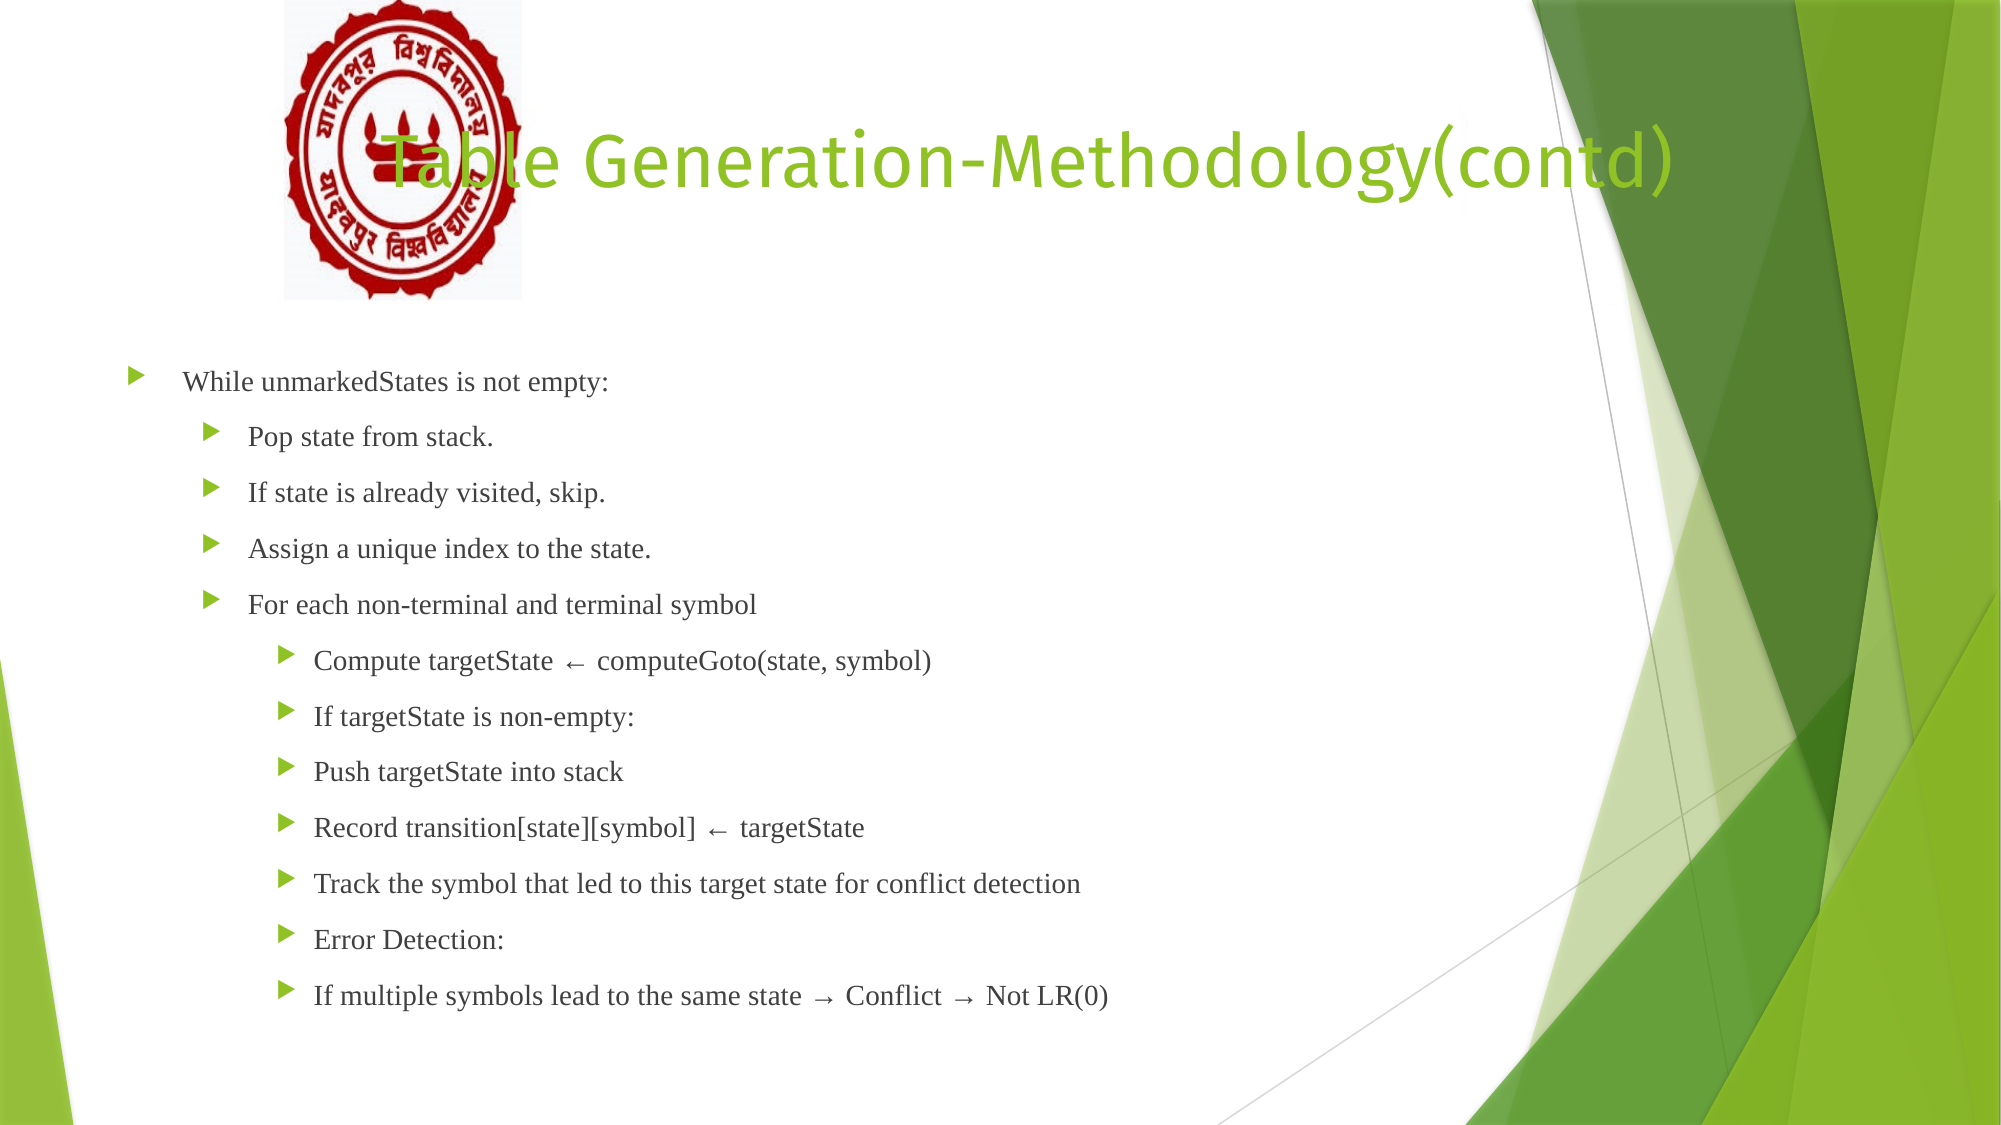

# Table Generation-Methodology(contd)
While unmarkedStates is not empty:
Pop state from stack.
If state is already visited, skip.
Assign a unique index to the state.
For each non-terminal and terminal symbol
Compute targetState ← computeGoto(state, symbol)
If targetState is non-empty:
Push targetState into stack
Record transition[state][symbol] ← targetState
Track the symbol that led to this target state for conflict detection
Error Detection:
If multiple symbols lead to the same state → Conflict → Not LR(0)